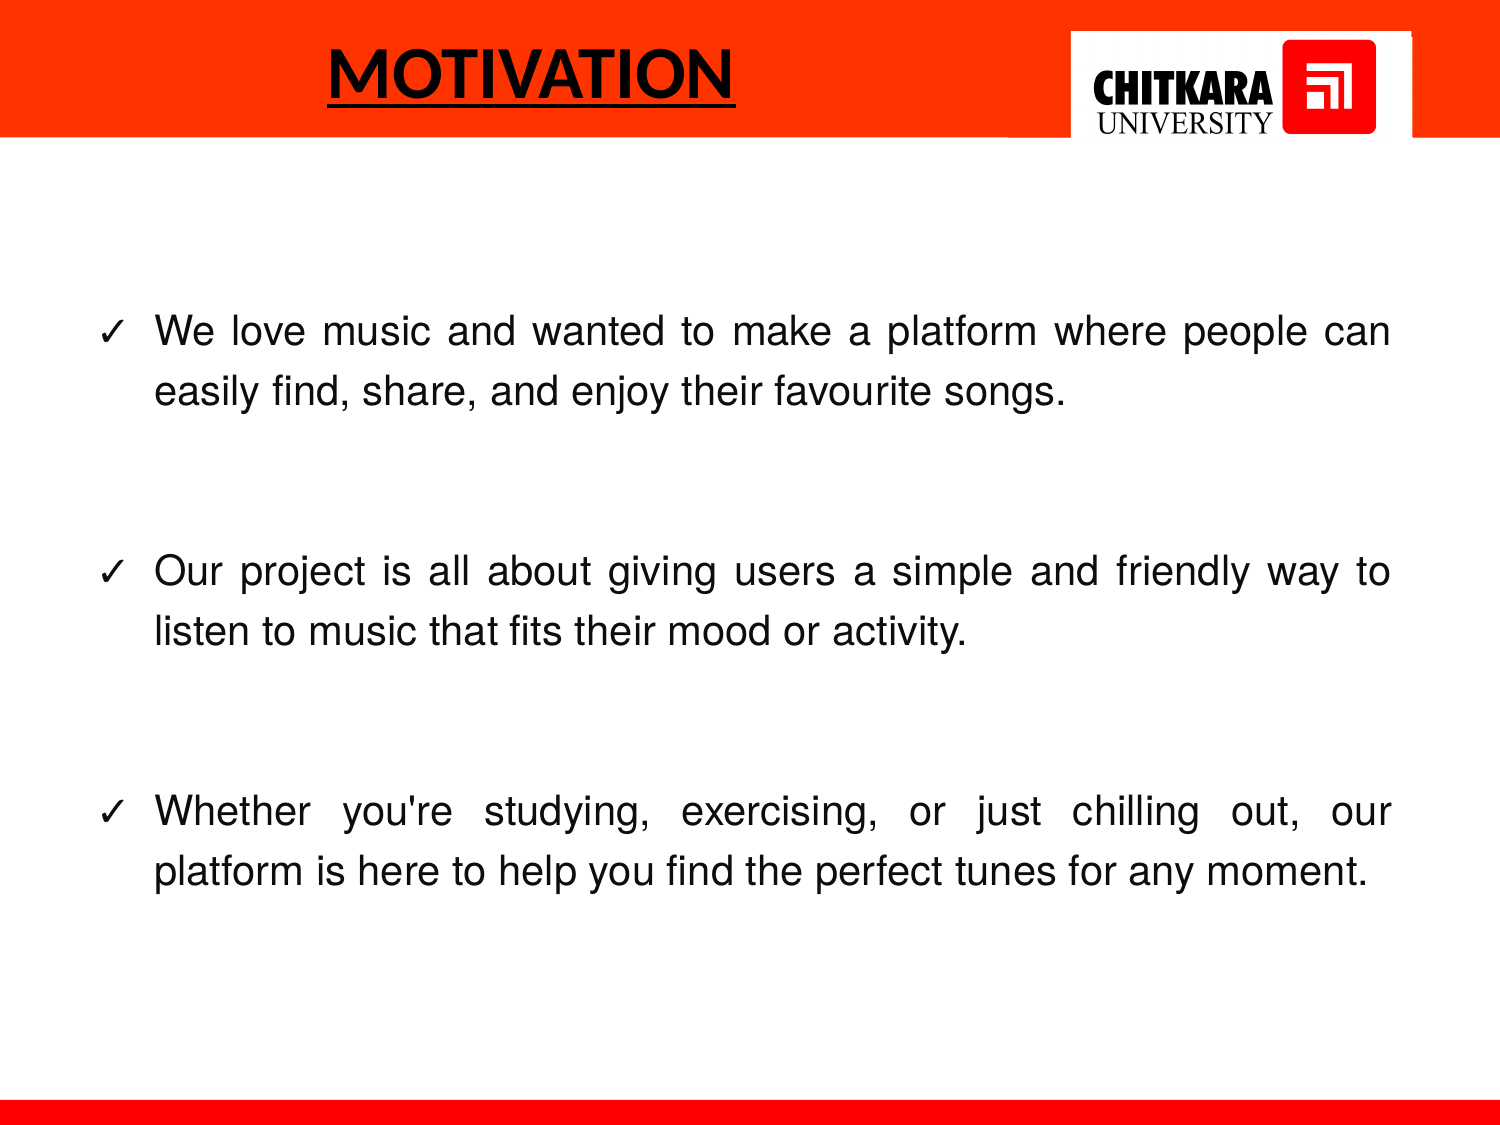

# MOTIVATION
We love music and wanted to make a platform where people can easily find, share, and enjoy their favourite songs.

Our project is all about giving users a simple and friendly way to listen to music that fits their mood or activity.

Whether you're studying, exercising, or just chilling out, our platform is here to help you find the perfect tunes for any moment.